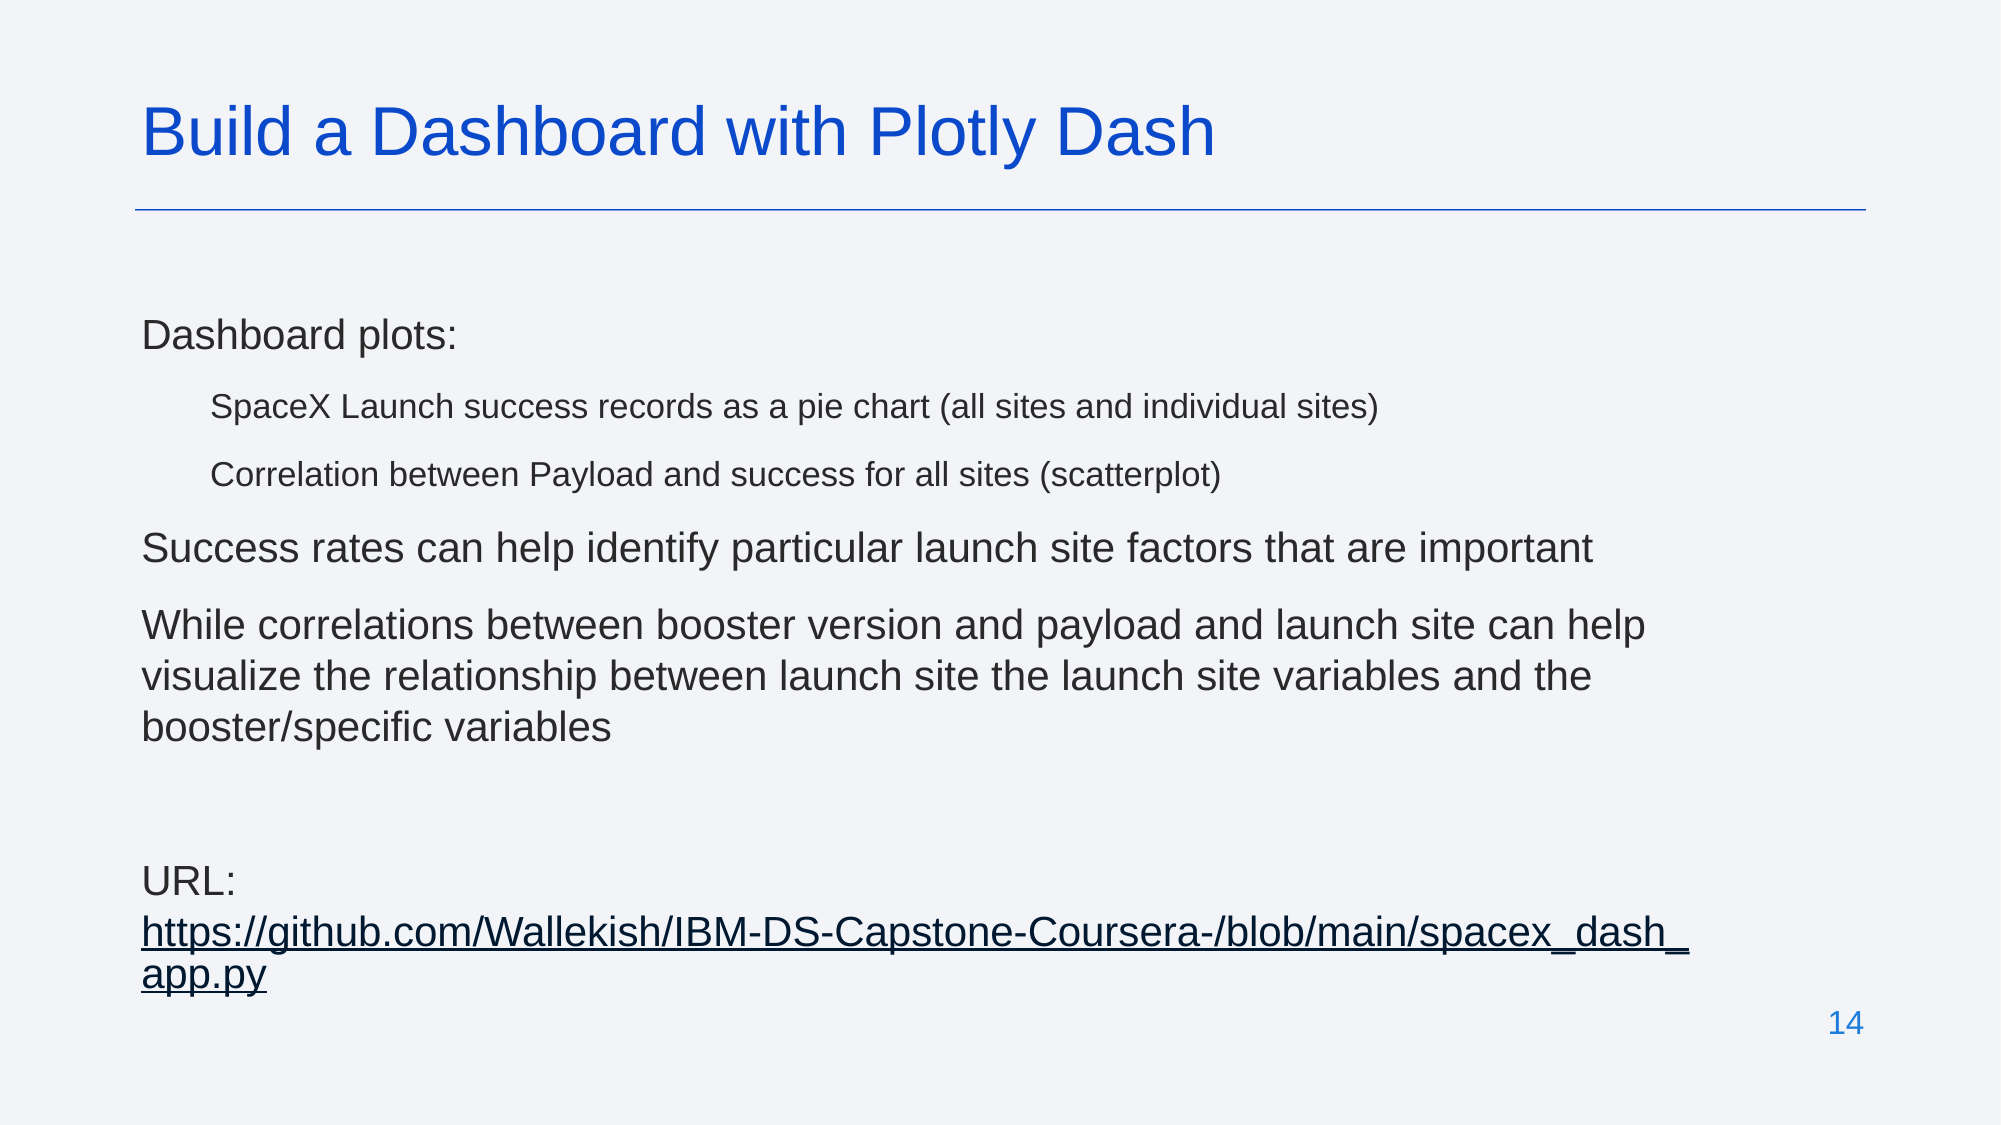

Build a Dashboard with Plotly Dash
Dashboard plots:
SpaceX Launch success records as a pie chart (all sites and individual sites)
Correlation between Payload and success for all sites (scatterplot)
Success rates can help identify particular launch site factors that are important
While correlations between booster version and payload and launch site can help visualize the relationship between launch site the launch site variables and the booster/specific variables

URL: https://github.com/Wallekish/IBM-DS-Capstone-Coursera-/blob/main/spacex_dash_app.py
14